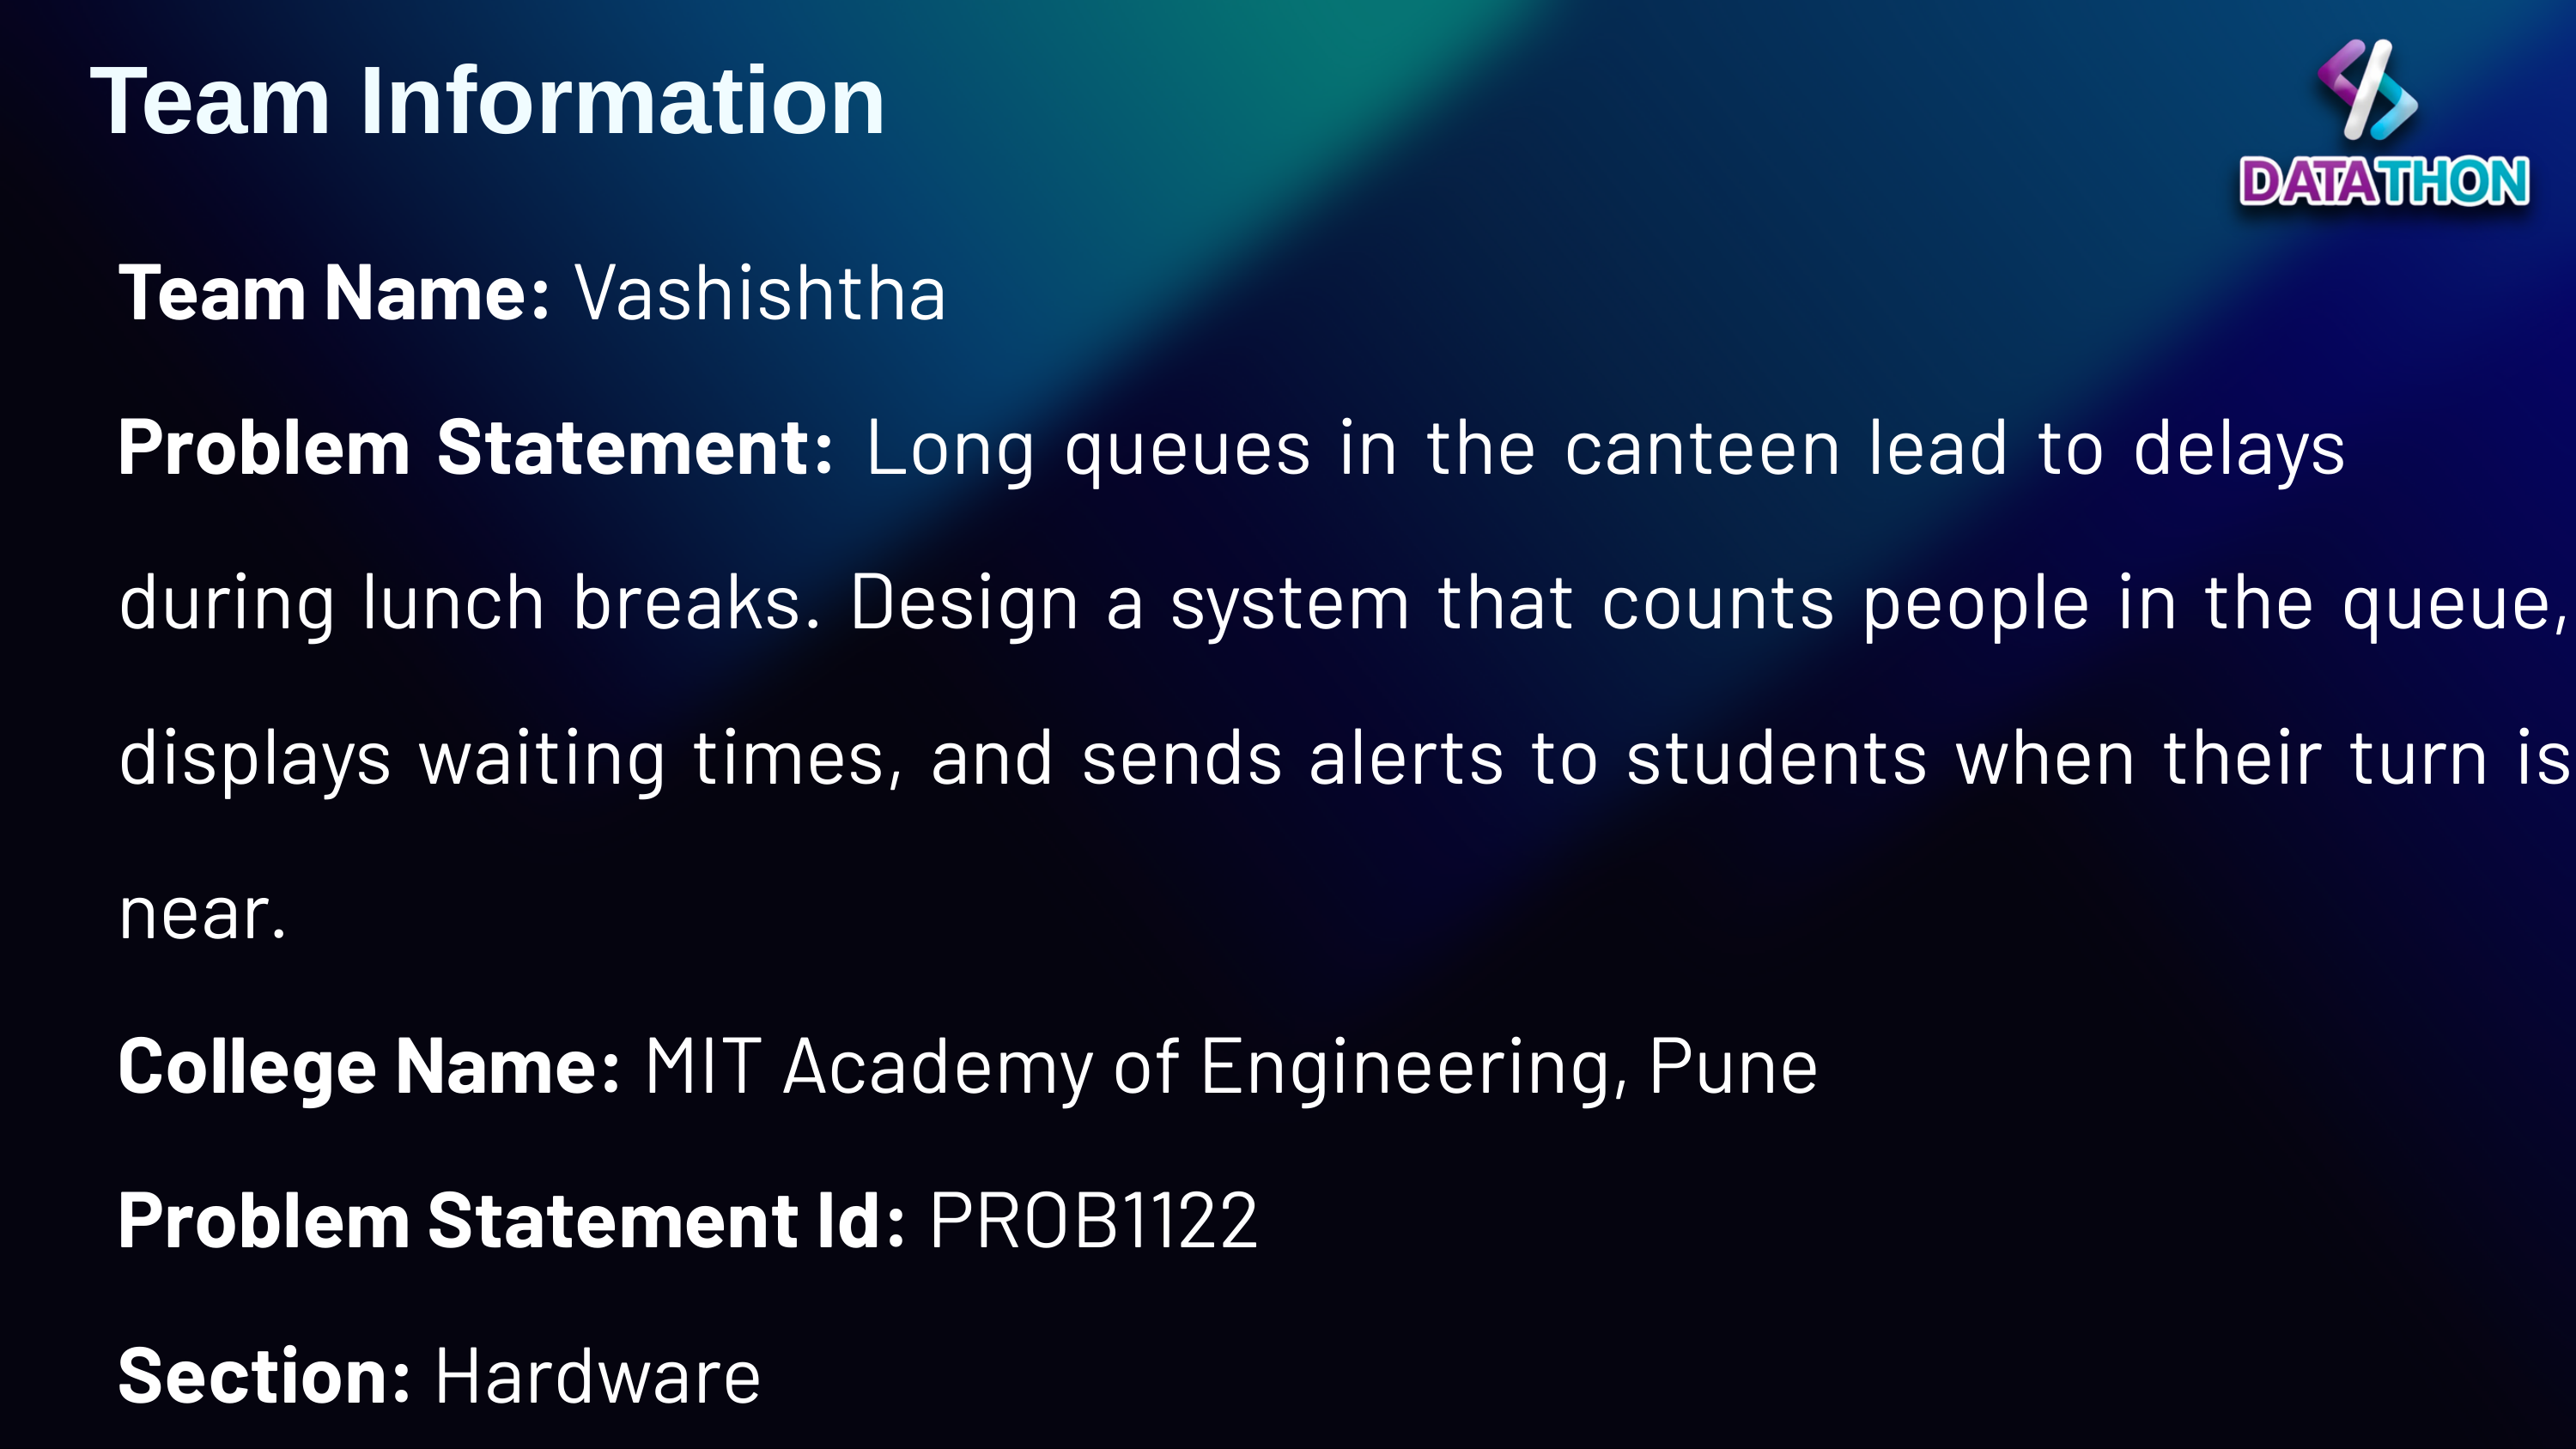

Team Information

Team Name: Vashishtha
Problem Statement: Long queues in the canteen lead to delays          during lunch breaks. Design a system that counts people in the queue, displays waiting times, and sends alerts to students when their turn is near.
College Name: MIT Academy of Engineering, Pune
Problem Statement Id: PROB1122
Section: Hardware
Year: TY